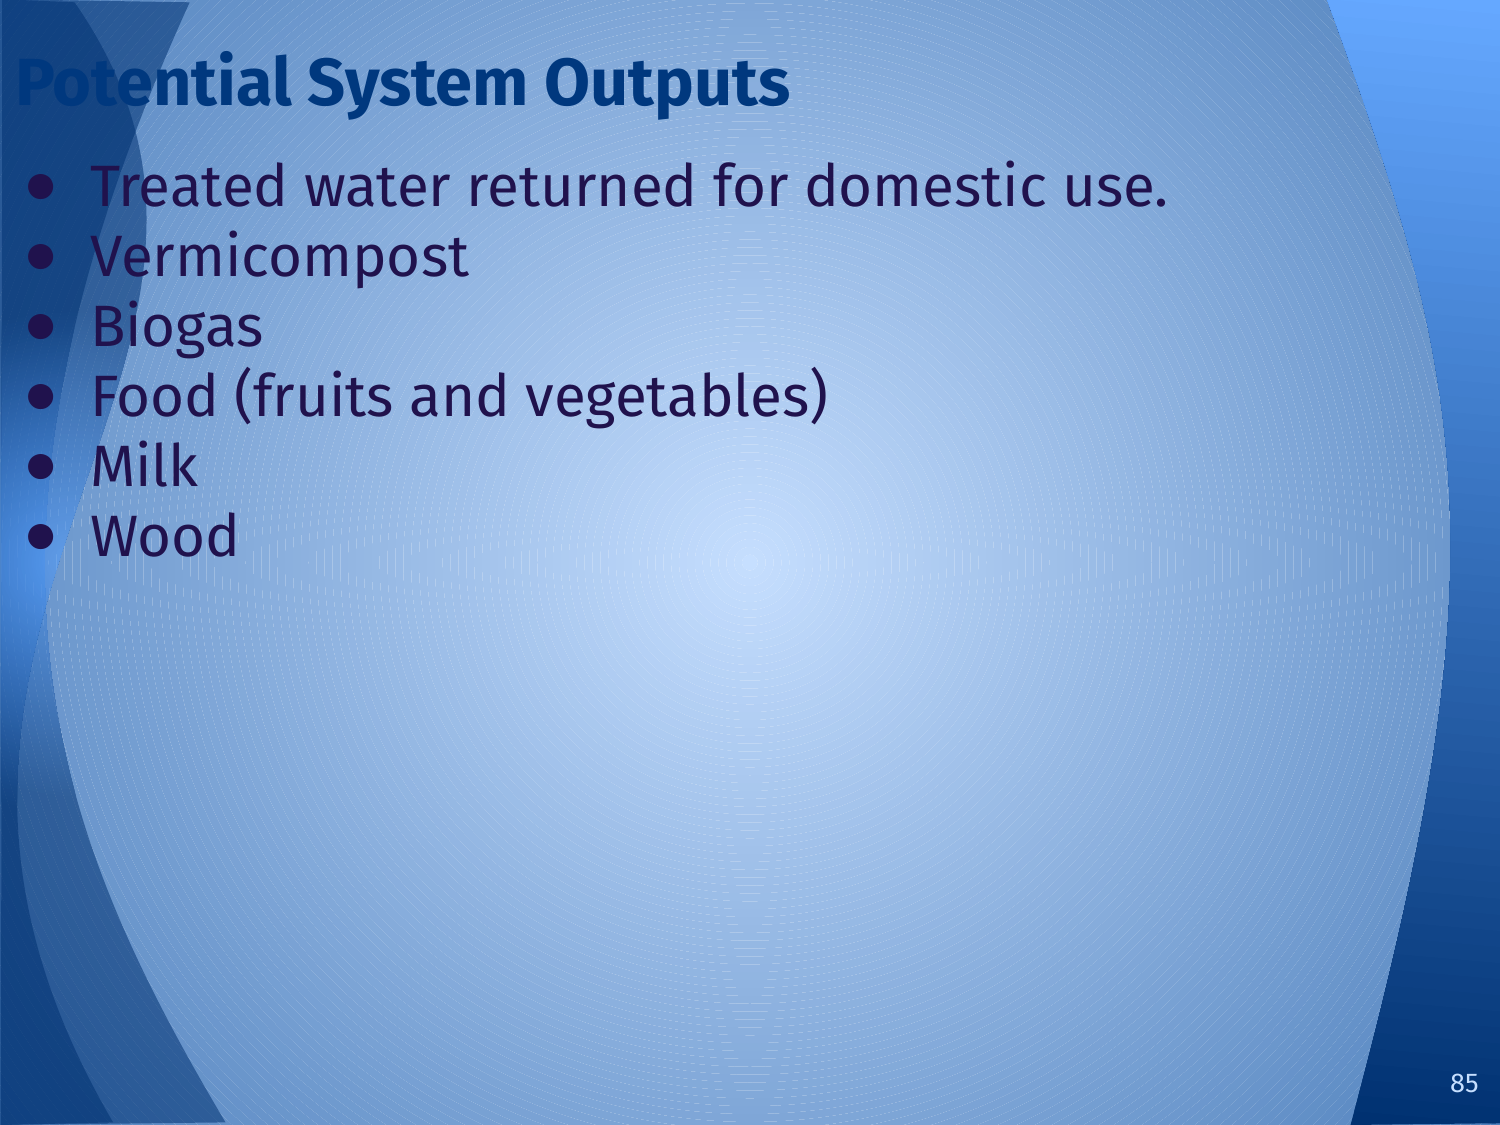

# Potential System Outputs
Treated water returned for domestic use.
Vermicompost
Biogas
Food (fruits and vegetables)
Milk
Wood

85